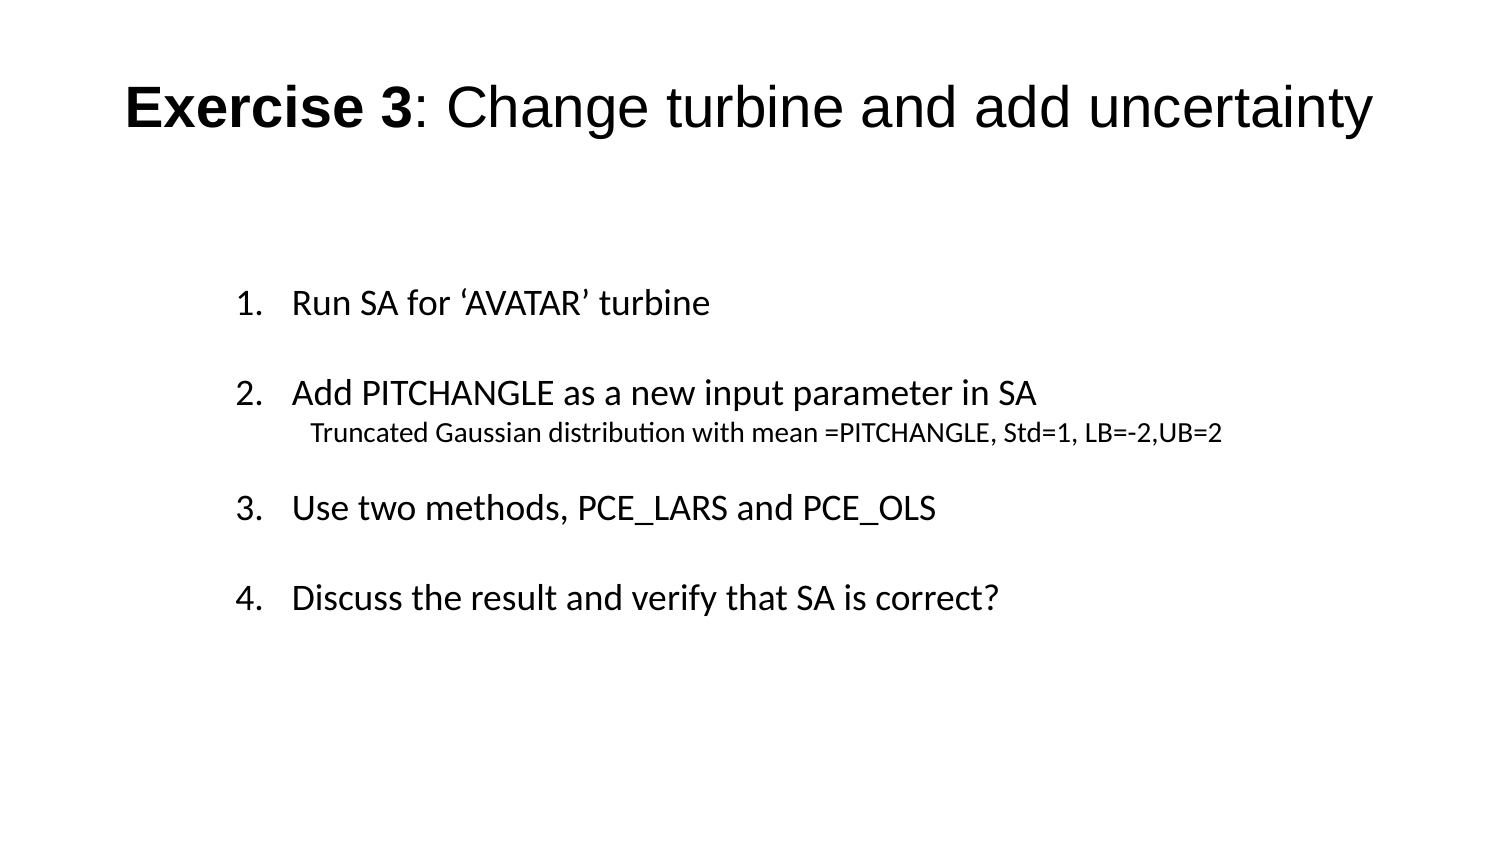

# Exercise 3: Change turbine and add uncertainty
Run SA for ‘AVATAR’ turbine

Add PITCHANGLE as a new input parameter in SA
Truncated Gaussian distribution with mean =PITCHANGLE, Std=1, LB=-2,UB=2

Use two methods, PCE_LARS and PCE_OLS

Discuss the result and verify that SA is correct?